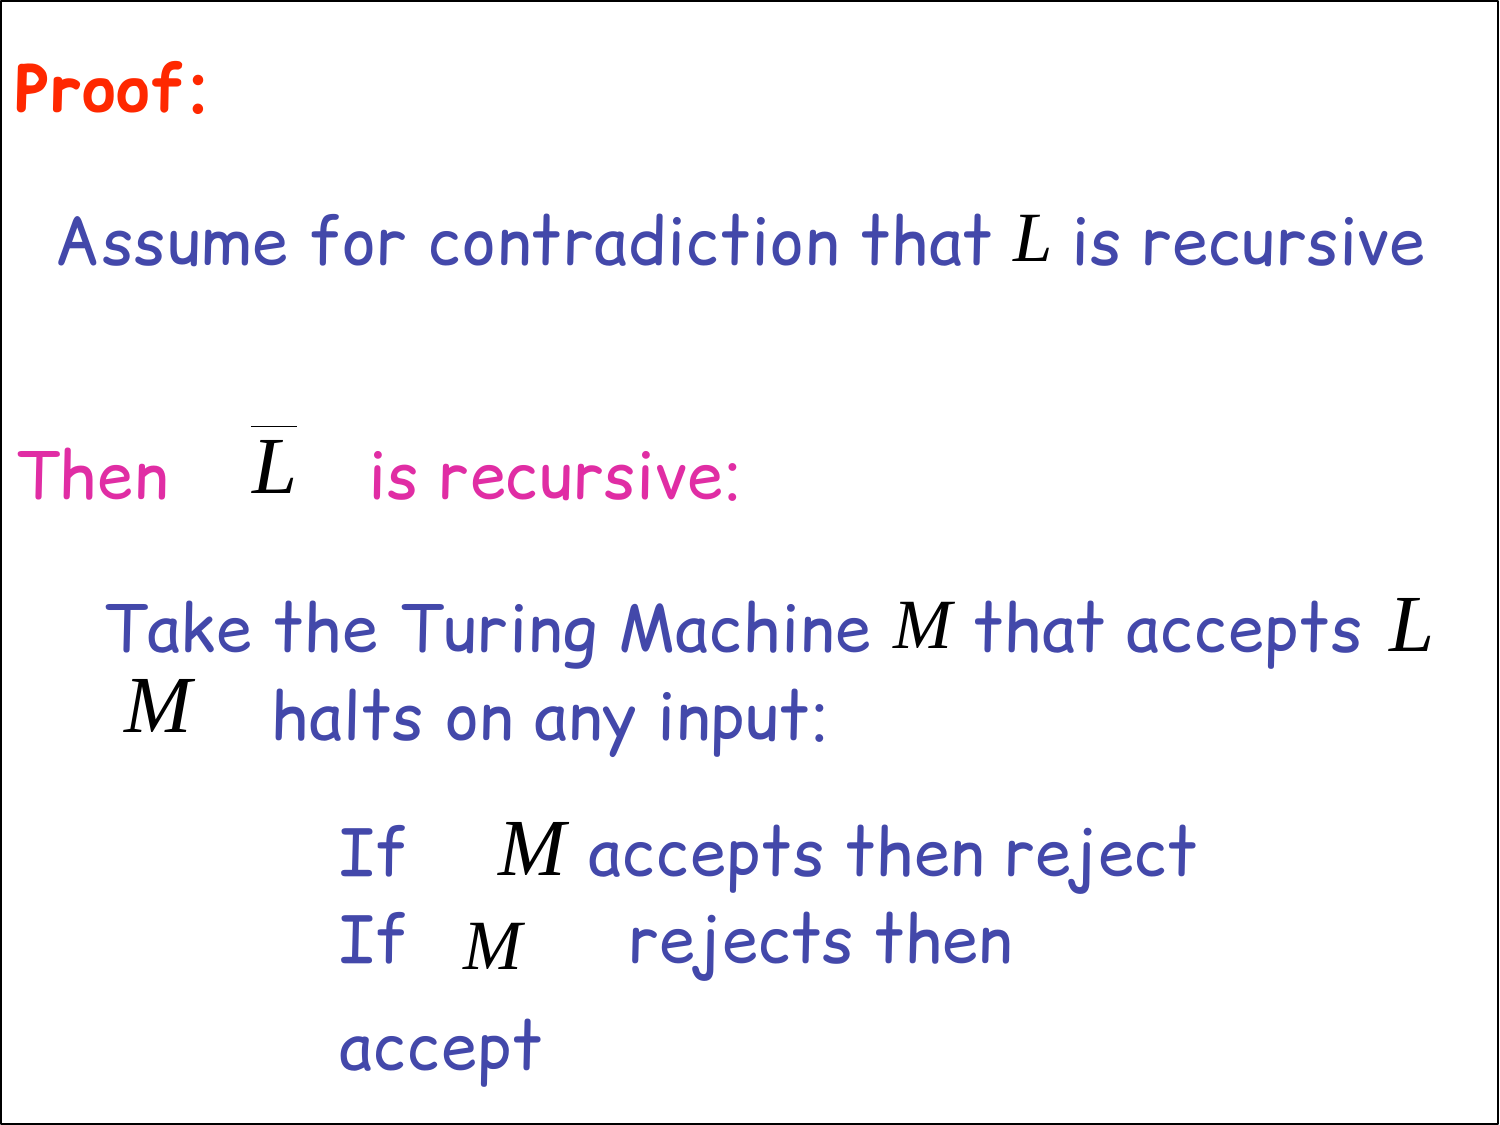

Proof:
Assume for contradiction that L is recursive
L
Then
is recursive:

Take the Turing Machine M that accepts L
M
halts on any input:
If	M accepts then reject  If  M	rejects then accept